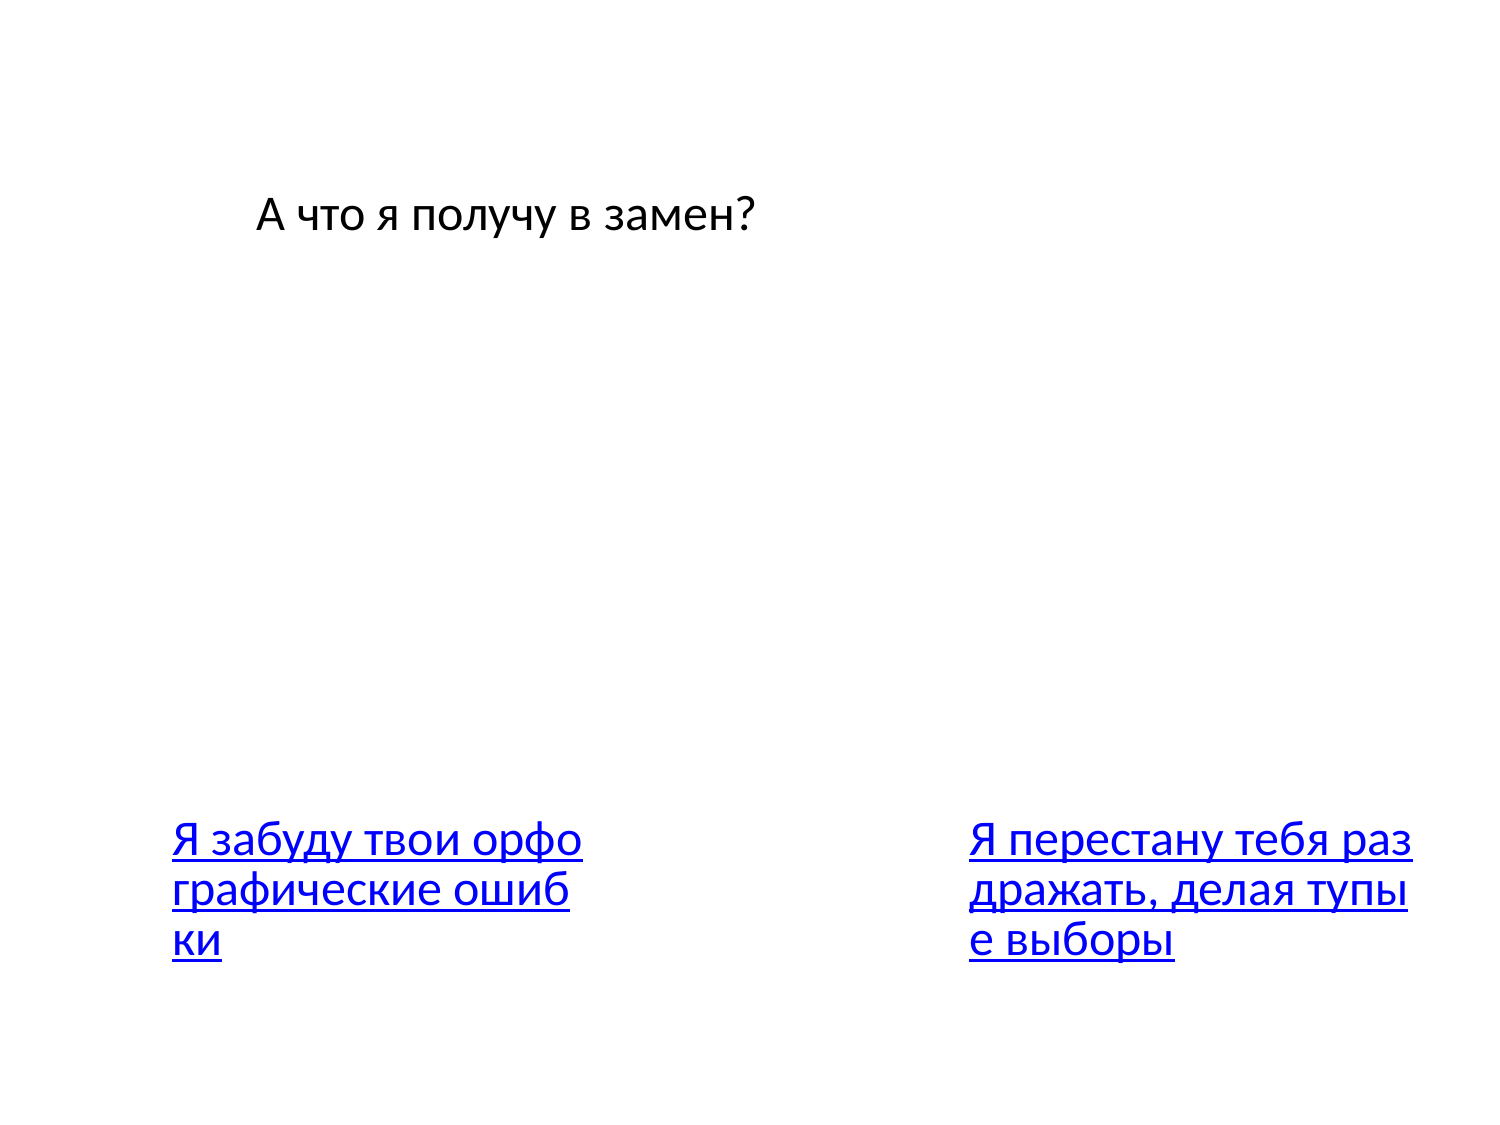

А что я получу в замен?
Я забуду твои орфографические ошибки
Я перестану тебя раздражать, делая тупые выборы